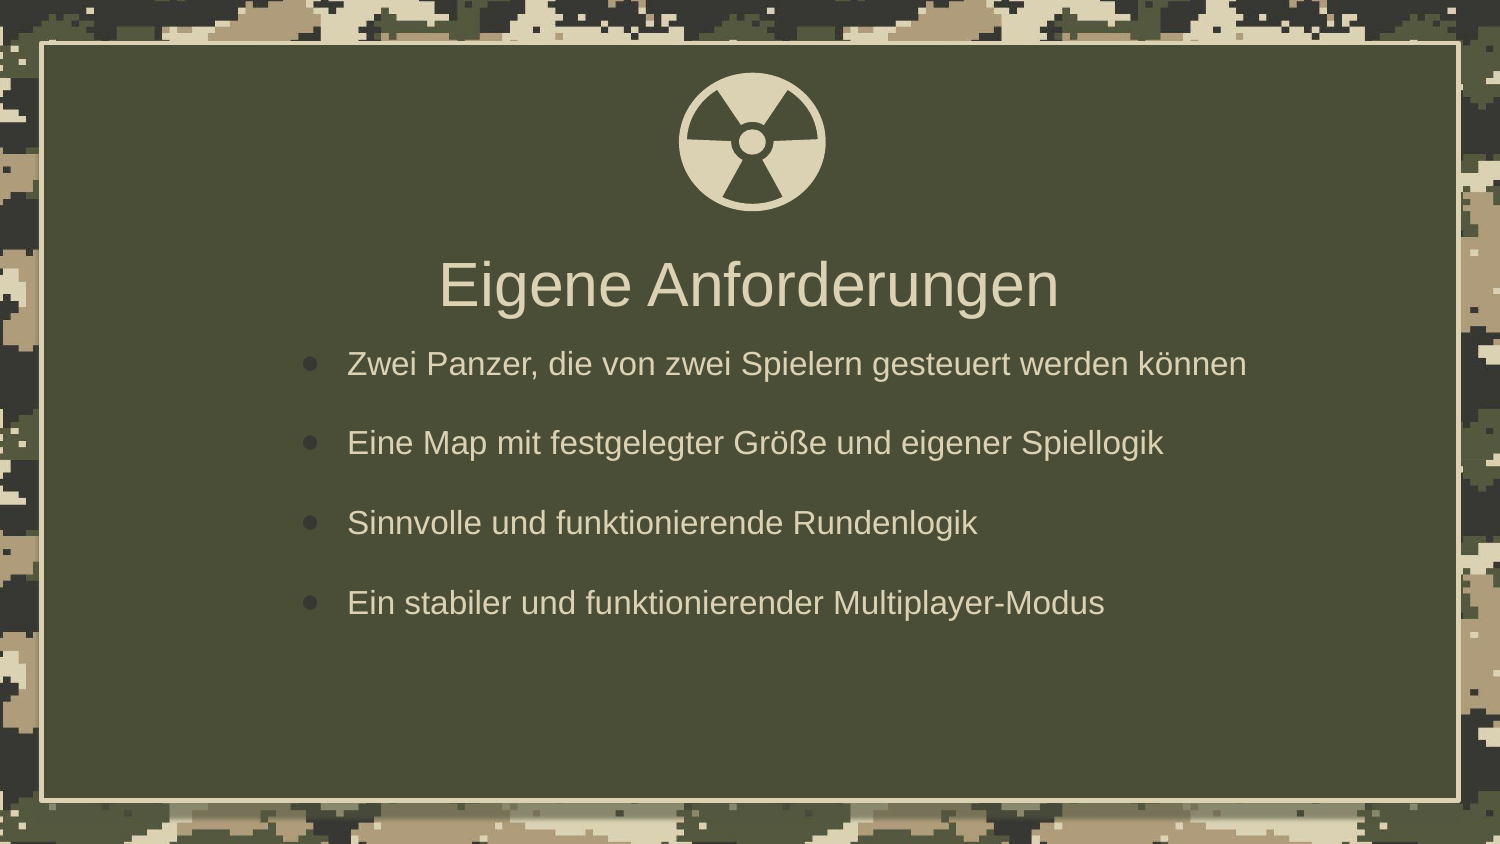

# Eigene Anforderungen
Zwei Panzer, die von zwei Spielern gesteuert werden können
Eine Map mit festgelegter Größe und eigener Spiellogik
Sinnvolle und funktionierende Rundenlogik
Ein stabiler und funktionierender Multiplayer-Modus